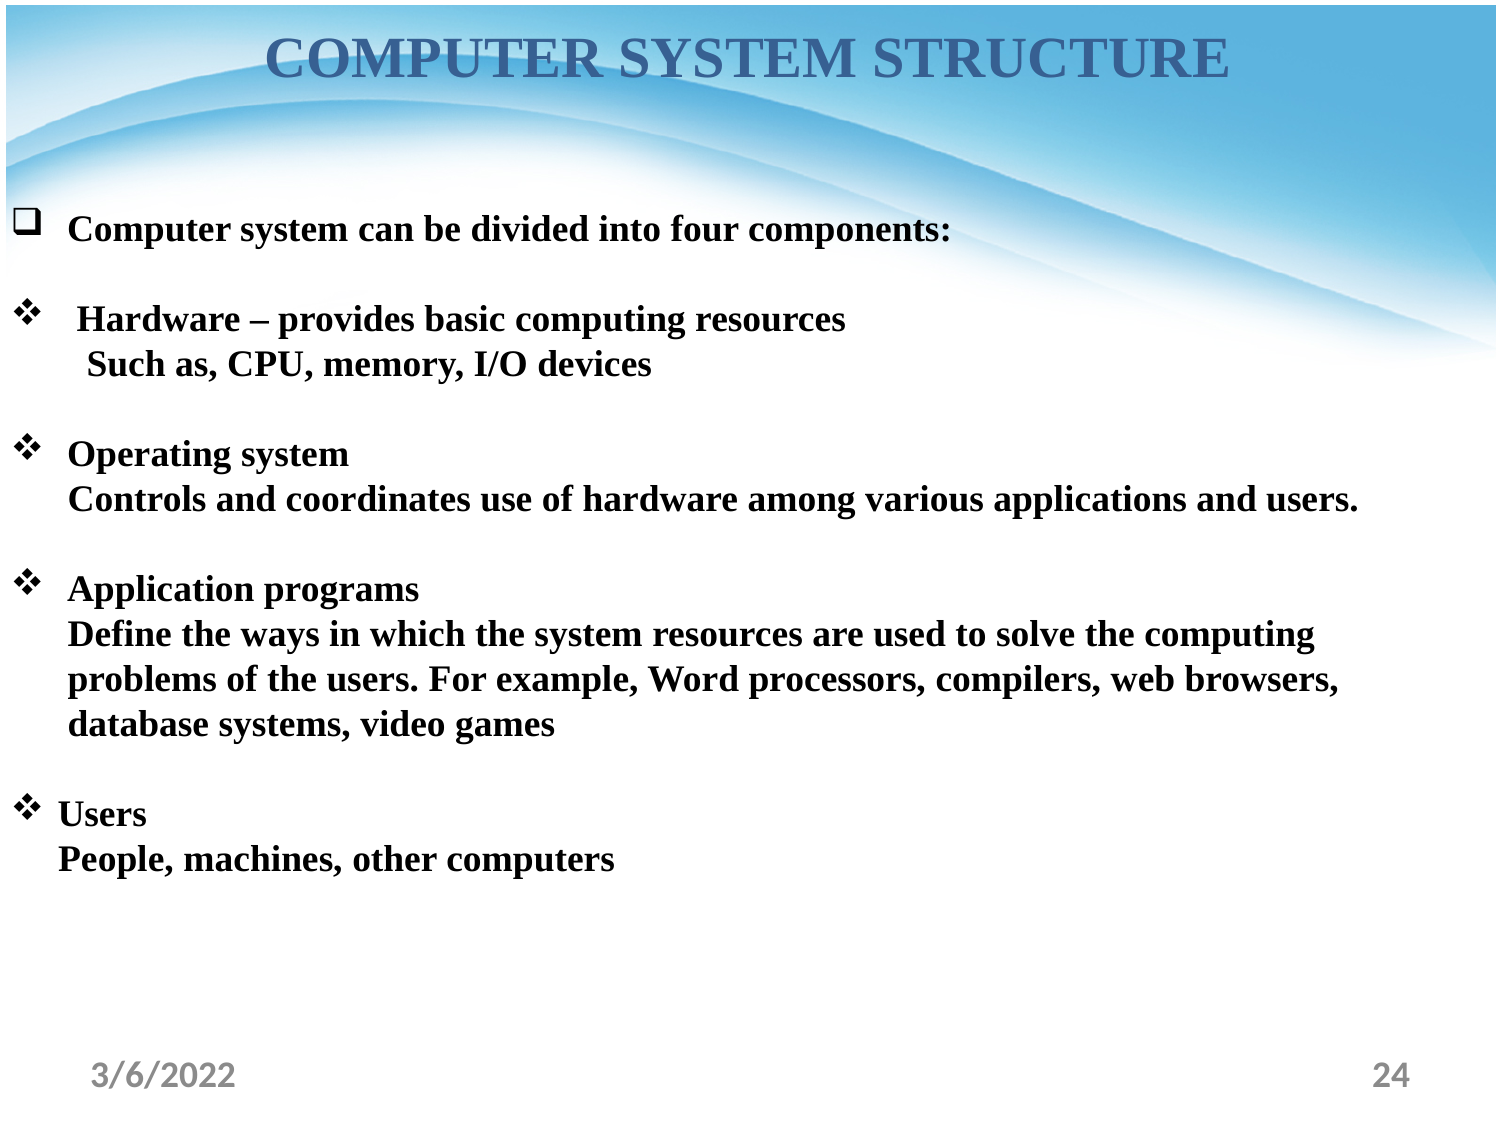

COMPUTER SYSTEM STRUCTURE

 Computer system can be divided into four components:

  Hardware – provides basic computing resources
        Such as, CPU, memory, I/O devices

 Operating system
      Controls and coordinates use of hardware among various applications and users.

 Application programs
      Define the ways in which the system resources are used to solve the computing
      problems of the users. For example, Word processors, compilers, web browsers,
      database systems, video games

Users
     People, machines, other computers

3/6/2022
24